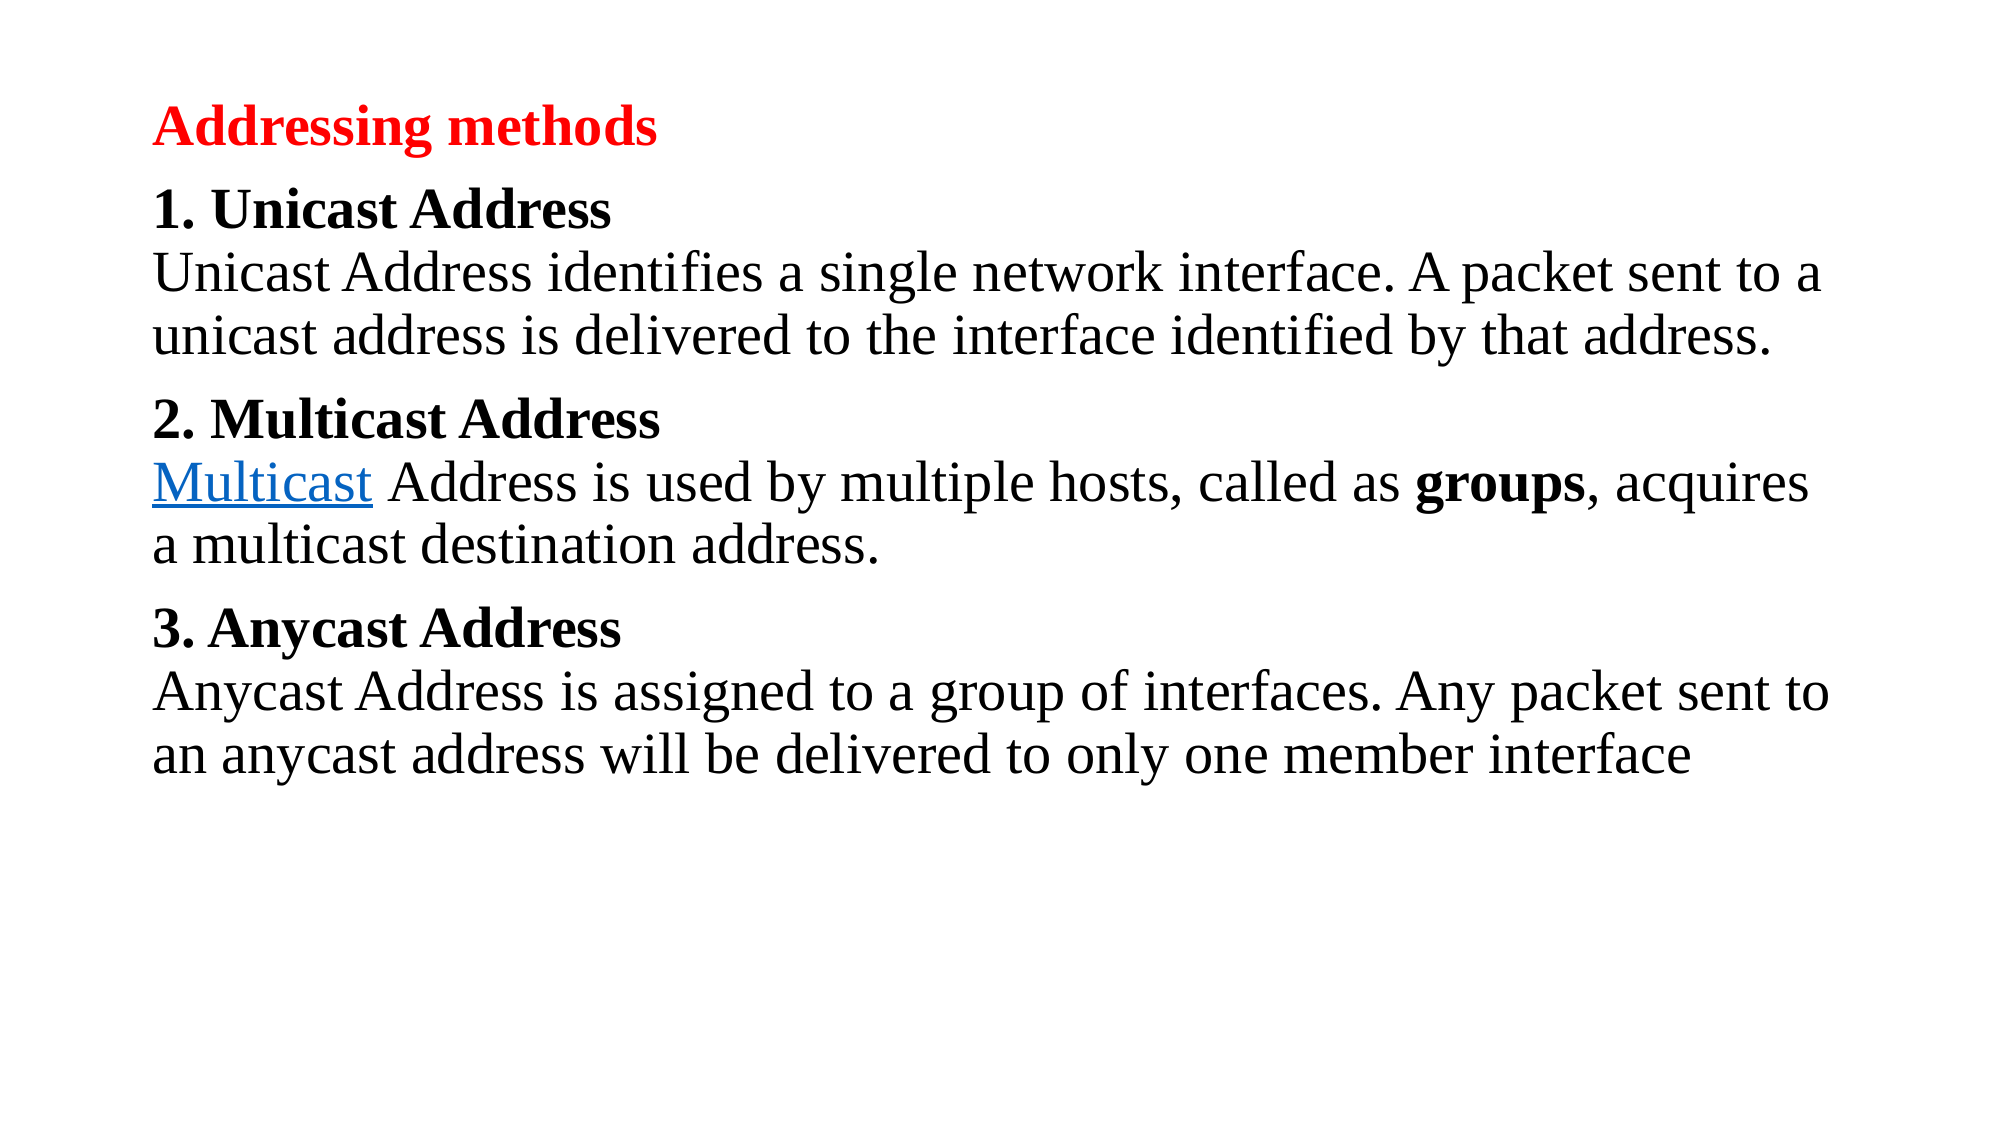

Addressing methods
1. Unicast Address 
Unicast Address identifies a single network interface. A packet sent to a unicast address is delivered to the interface identified by that address.
2. Multicast Address 
Multicast Address is used by multiple hosts, called as groups, acquires a multicast destination address.
3. Anycast Address 
Anycast Address is assigned to a group of interfaces. Any packet sent to an anycast address will be delivered to only one member interface